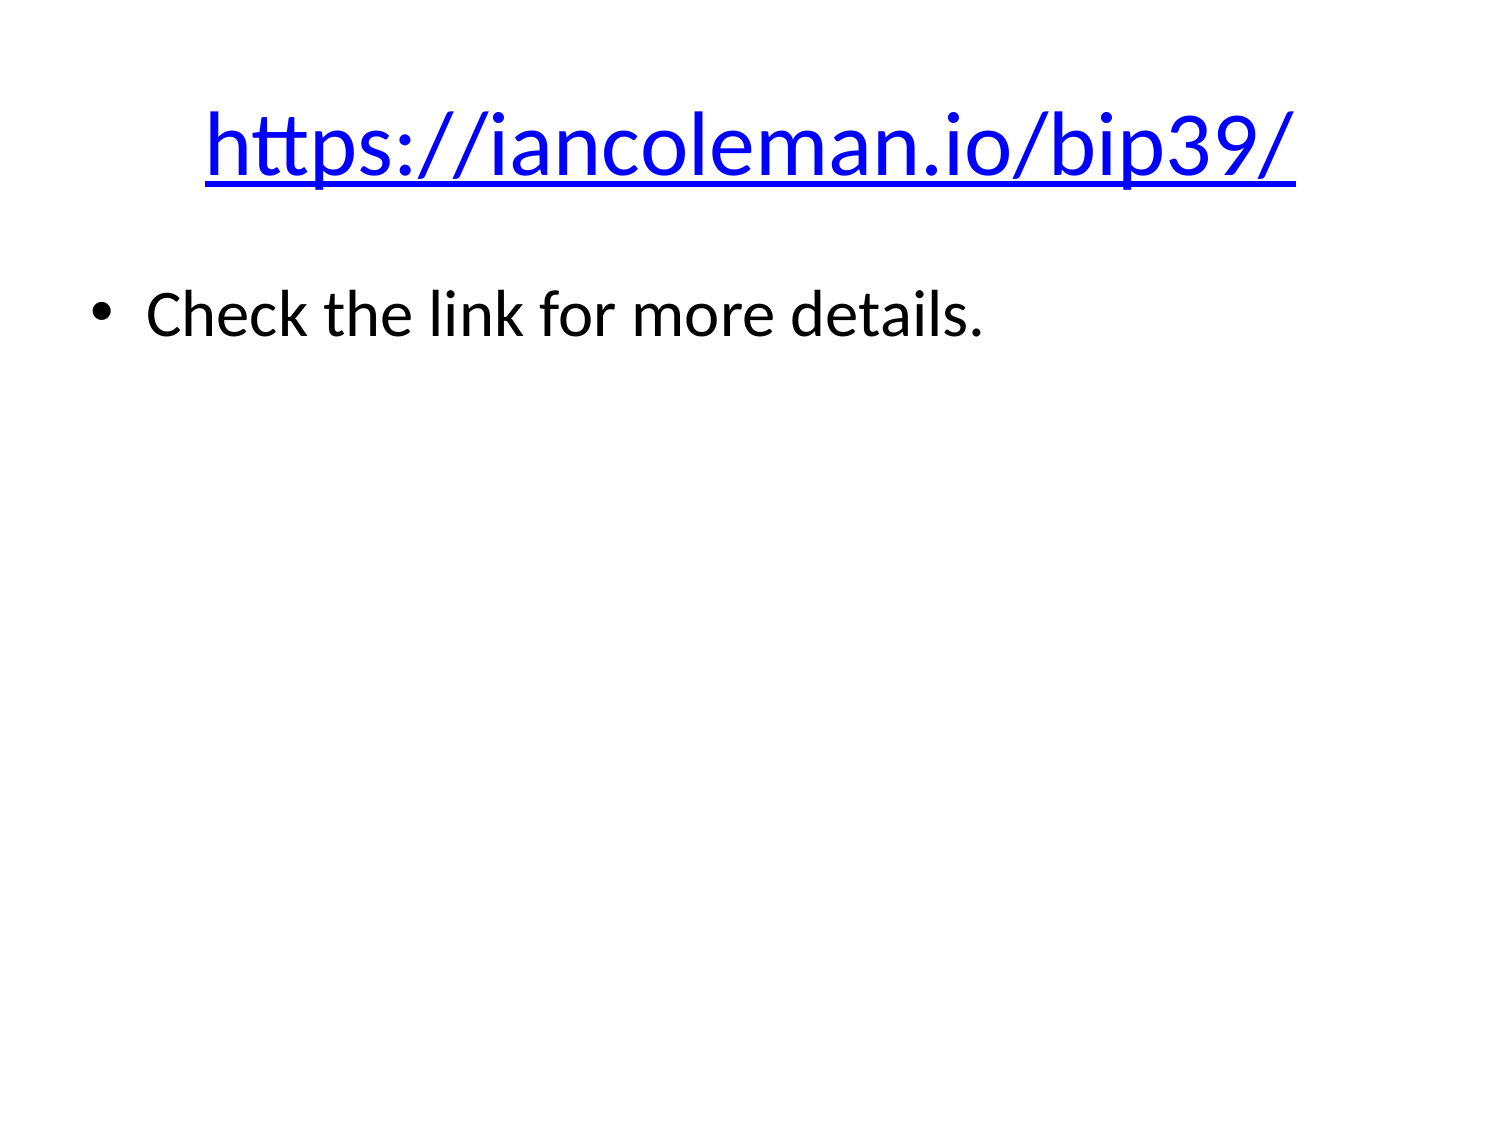

# https://iancoleman.io/bip39/
Check the link for more details.